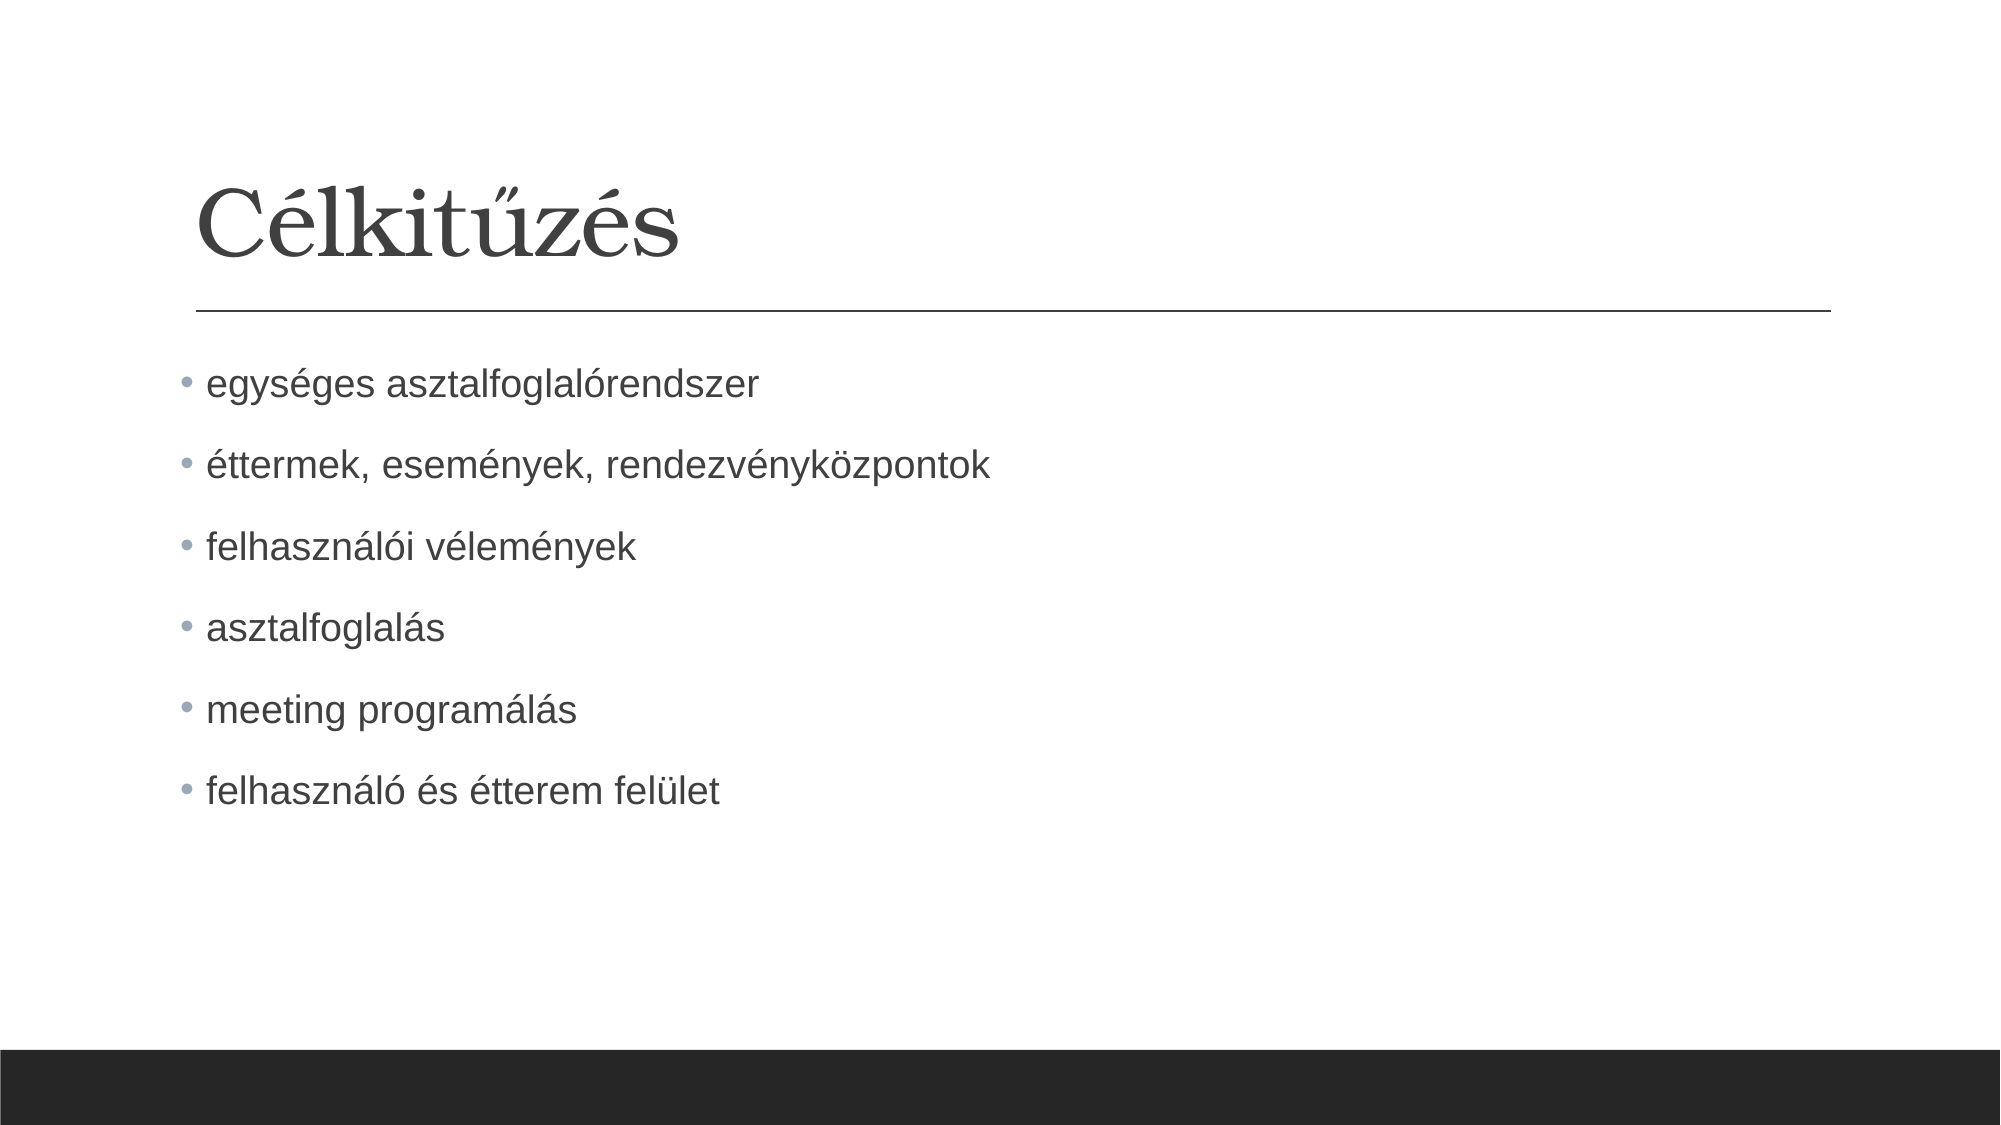

# Célkitűzés
 egységes asztalfoglalórendszer
 éttermek, események, rendezvényközpontok
 felhasználói vélemények
 asztalfoglalás
 meeting programálás
 felhasználó és étterem felület